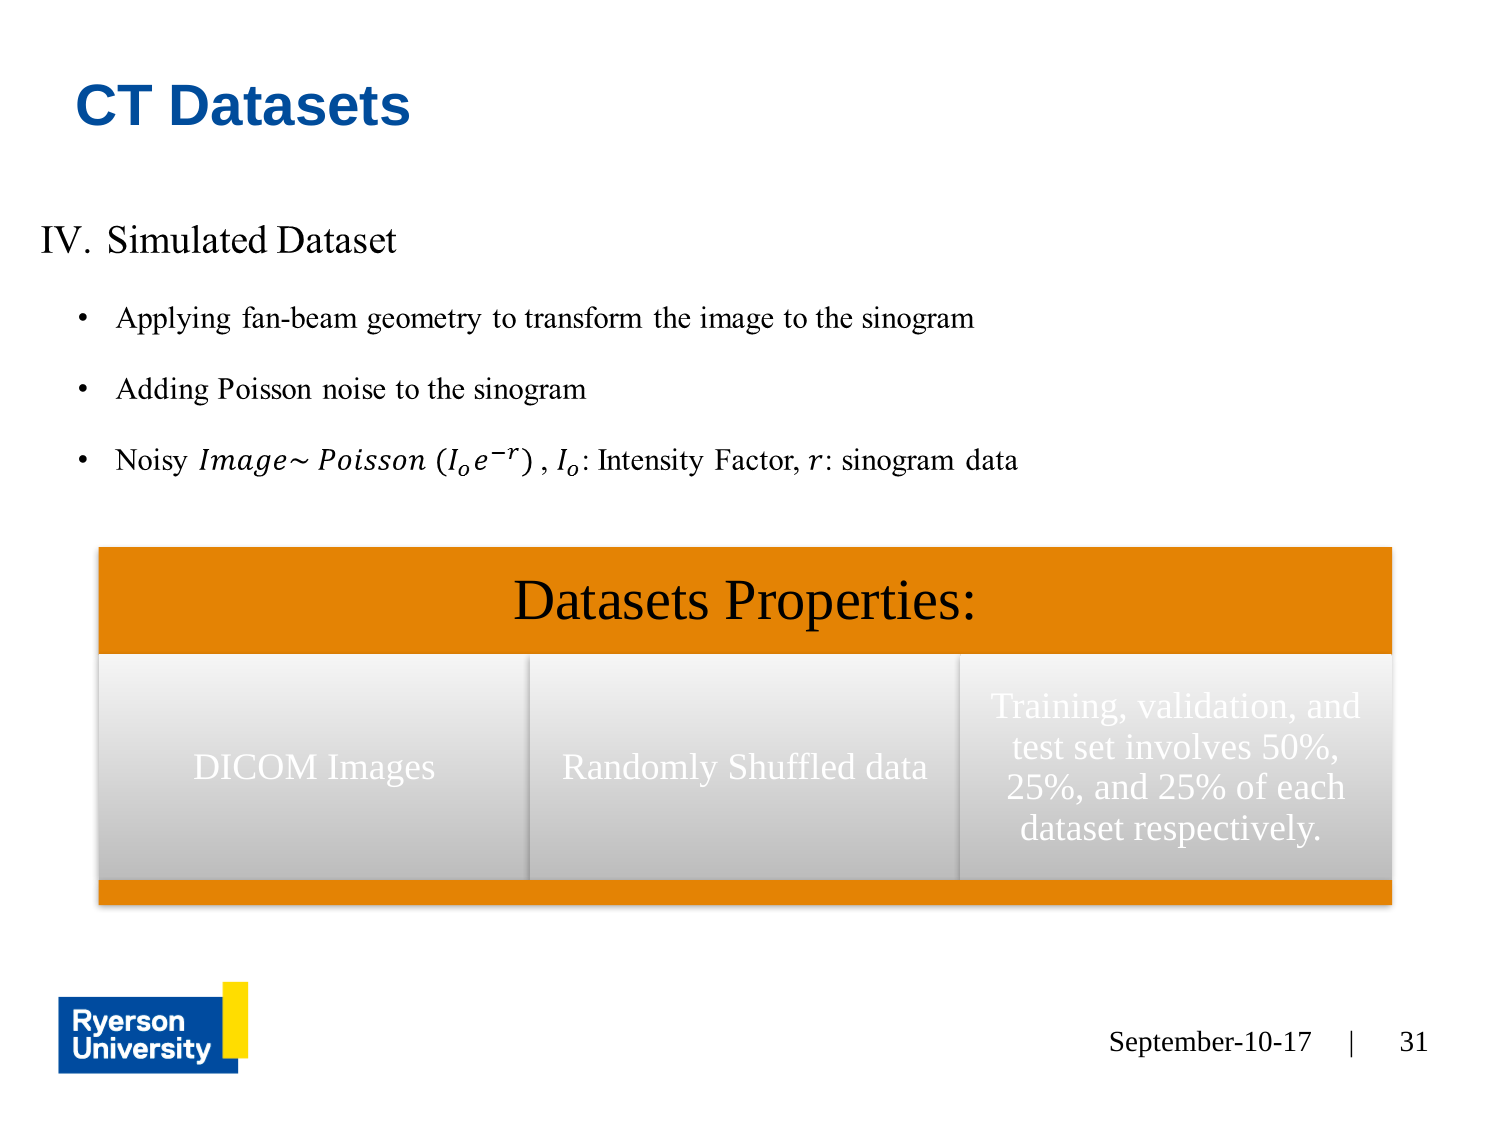

# CT Datasets

Datasets Properties:

DICOM Images

Randomly Shuffled data

Training, validation, and test set involves 50%, 25%, and 25% of each dataset respectively.

31
September-10-17     |